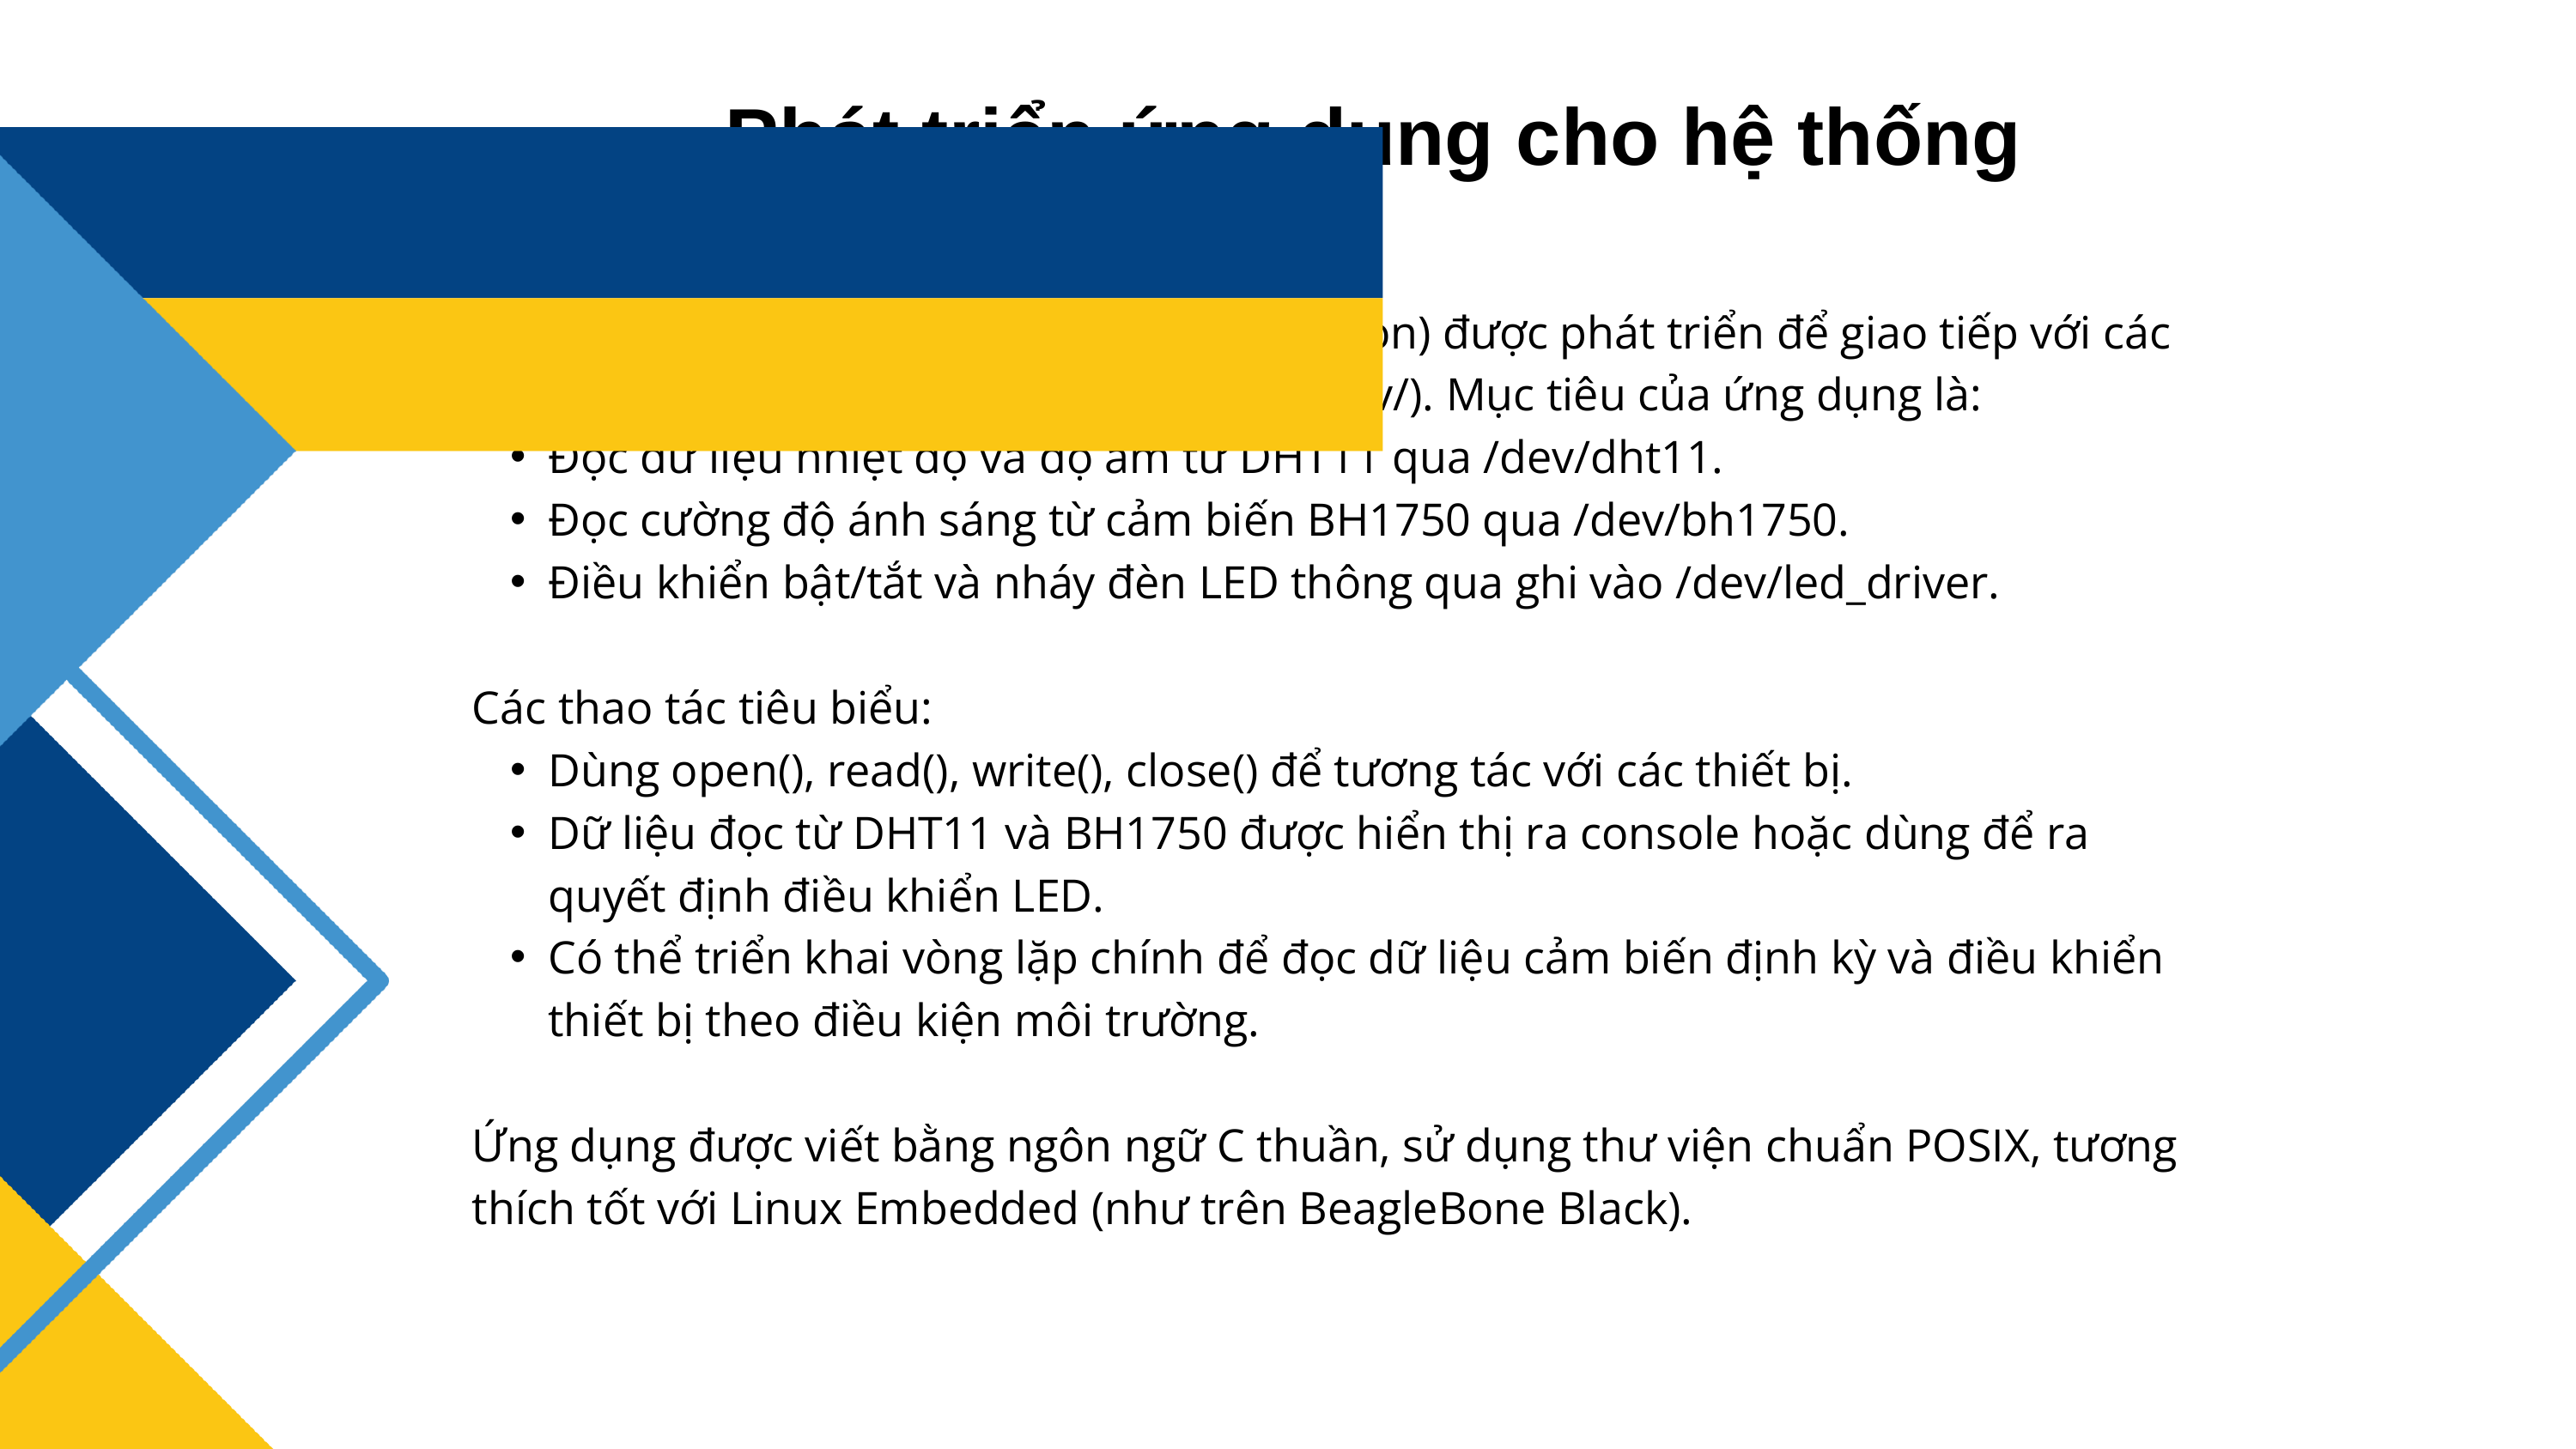

Phát triển ứng dụng cho hệ thống

Ứng dụng người dùng (user-space application) được phát triển để giao tiếp với các driver kernel thông qua các tệp thiết bị (/dev/). Mục tiêu của ứng dụng là:
Đọc dữ liệu nhiệt độ và độ ẩm từ DHT11 qua /dev/dht11.
Đọc cường độ ánh sáng từ cảm biến BH1750 qua /dev/bh1750.
Điều khiển bật/tắt và nháy đèn LED thông qua ghi vào /dev/led_driver.

Các thao tác tiêu biểu:
Dùng open(), read(), write(), close() để tương tác với các thiết bị.
Dữ liệu đọc từ DHT11 và BH1750 được hiển thị ra console hoặc dùng để ra quyết định điều khiển LED.
Có thể triển khai vòng lặp chính để đọc dữ liệu cảm biến định kỳ và điều khiển thiết bị theo điều kiện môi trường.

Ứng dụng được viết bằng ngôn ngữ C thuần, sử dụng thư viện chuẩn POSIX, tương thích tốt với Linux Embedded (như trên BeagleBone Black).